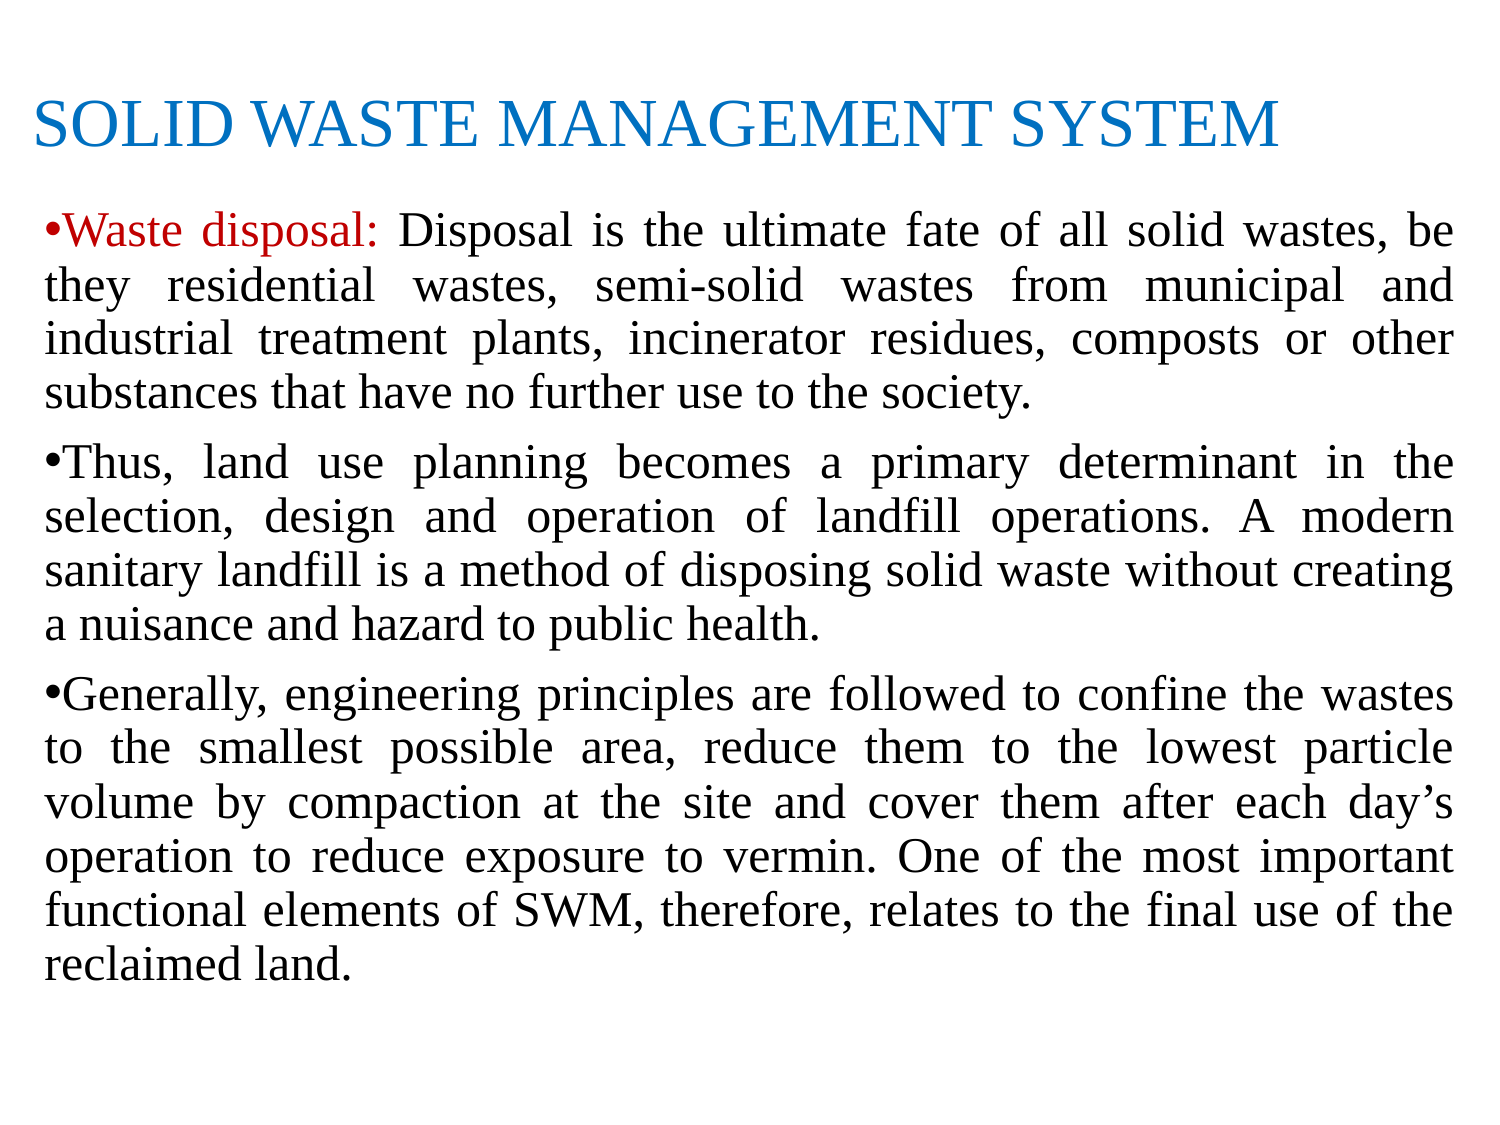

# SOLID WASTE MANAGEMENT SYSTEM
Waste disposal: Disposal is the ultimate fate of all solid wastes, be they residential wastes, semi-solid wastes from municipal and industrial treatment plants, incinerator residues, composts or other substances that have no further use to the society.
Thus, land use planning becomes a primary determinant in the selection, design and operation of landfill operations. A modern sanitary landfill is a method of disposing solid waste without creating a nuisance and hazard to public health.
Generally, engineering principles are followed to confine the wastes to the smallest possible area, reduce them to the lowest particle volume by compaction at the site and cover them after each day’s operation to reduce exposure to vermin. One of the most important functional elements of SWM, therefore, relates to the final use of the reclaimed land.